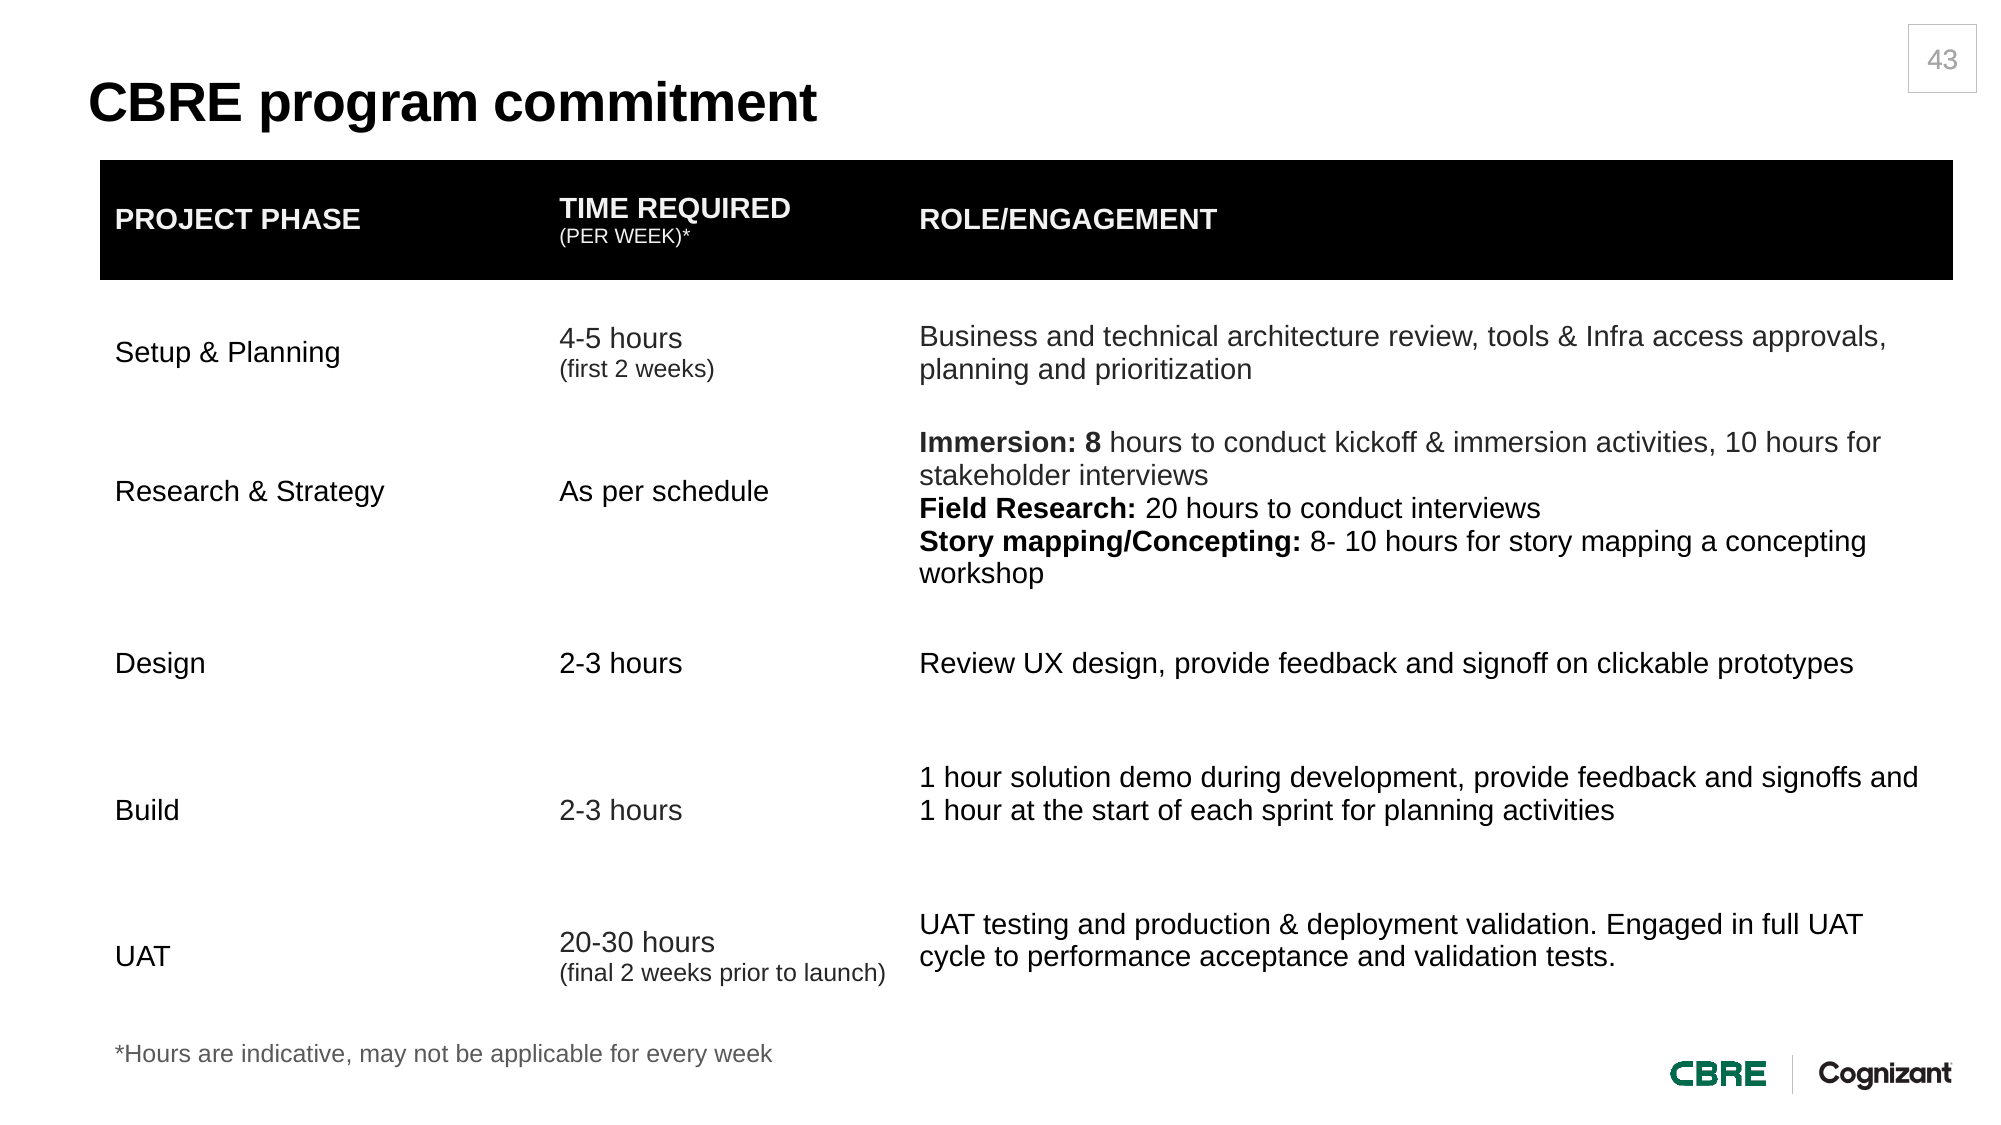

43
# CBRE program commitment
| PROJECT PHASE | TIME REQUIRED (PER WEEK)\* | ROLE/ENGAGEMENT |
| --- | --- | --- |
| Setup & Planning | 4-5 hours (first 2 weeks) | Business and technical architecture review, tools & Infra access approvals, planning and prioritization |
| Research & Strategy | As per schedule | Immersion: 8 hours to conduct kickoff & immersion activities, 10 hours for stakeholder interviews Field Research: 20 hours to conduct interviews Story mapping/Concepting: 8- 10 hours for story mapping a concepting workshop |
| Design | 2-3 hours | Review UX design, provide feedback and signoff on clickable prototypes |
| Build | 2-3 hours | 1 hour solution demo during development, provide feedback and signoffs and 1 hour at the start of each sprint for planning activities |
| UAT | 20-30 hours (final 2 weeks prior to launch) | UAT testing and production & deployment validation. Engaged in full UAT cycle to performance acceptance and validation tests. |
*Hours are indicative, may not be applicable for every week